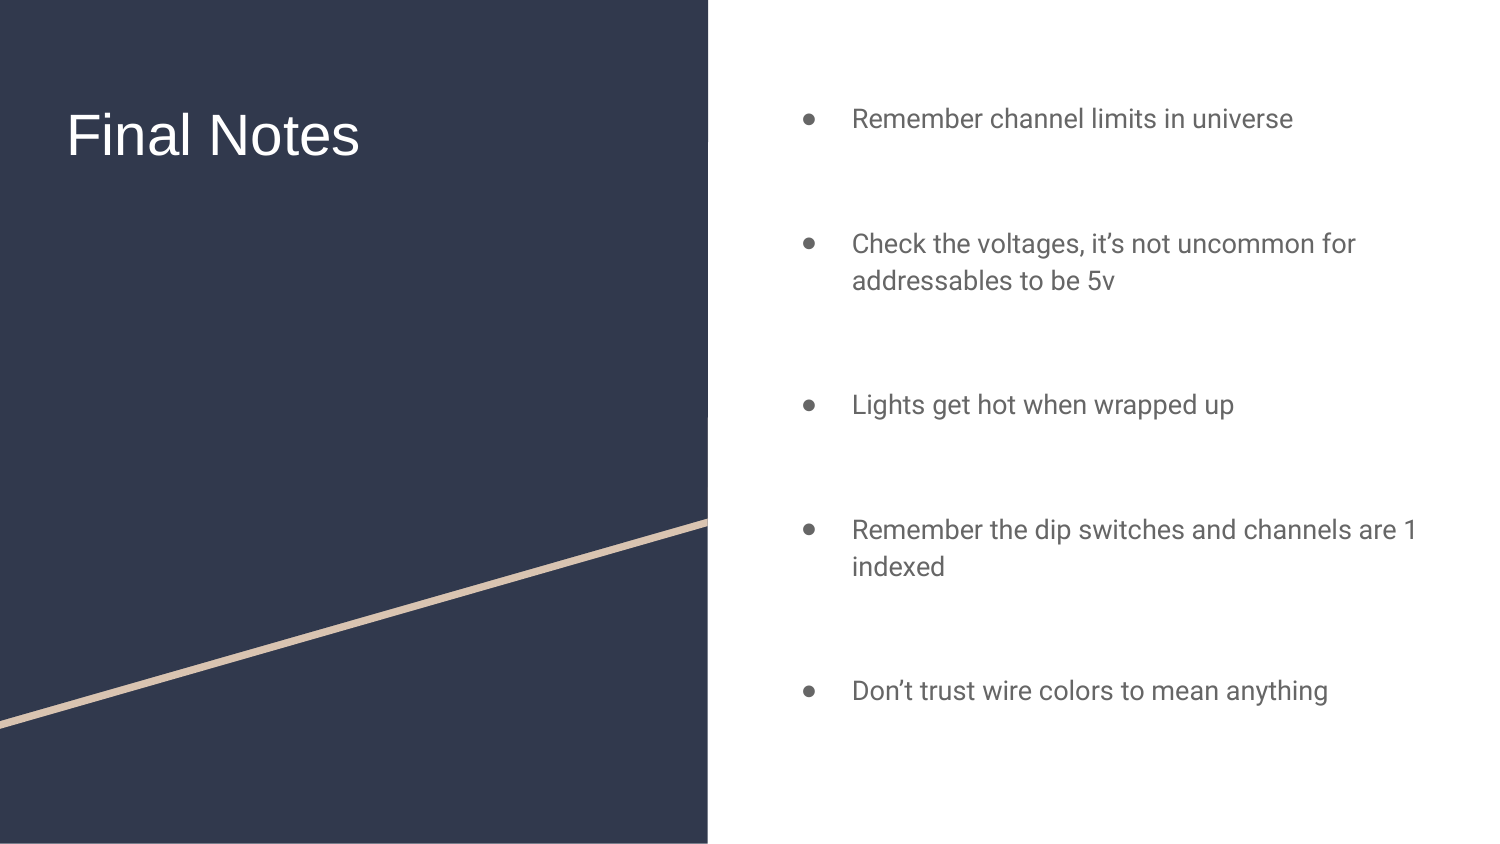

# Final Notes
Remember channel limits in universe

Check the voltages, it’s not uncommon for addressables to be 5v

Lights get hot when wrapped up

Remember the dip switches and channels are 1 indexed

Don’t trust wire colors to mean anything